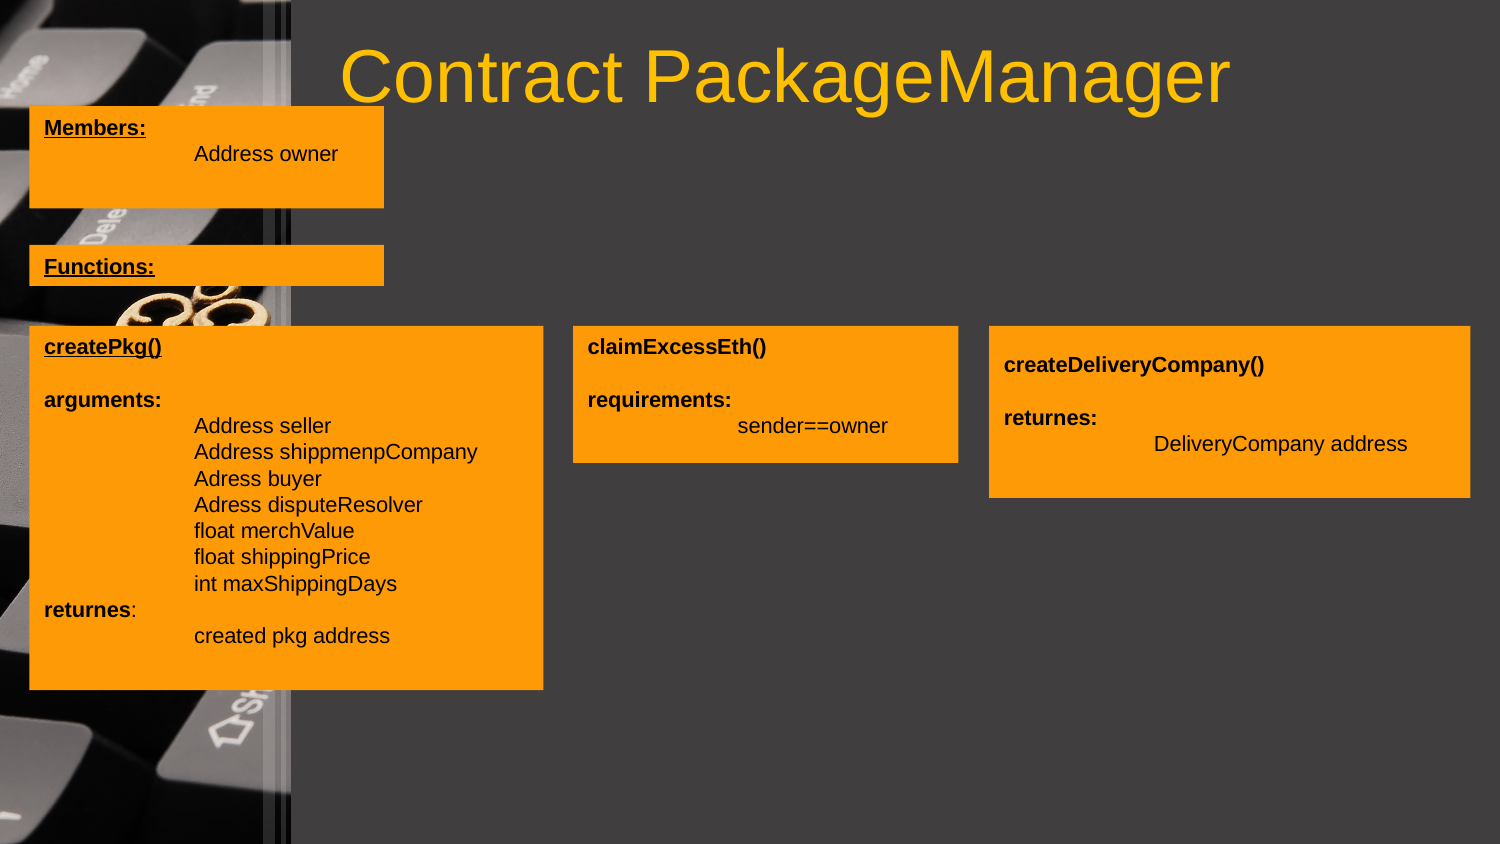

Contract PackageManager
Members:
	Address owner

Functions:
createPkg()

arguments:
	Address seller
	Address shippmenpCompany
	Adress buyer
	Adress disputeResolver
	float merchValue
	float shippingPrice
	int maxShippingDays
returnes:
	created pkg address

claimExcessEth()

requirements:
	sender==owner

createDeliveryCompany()

returnes:
	DeliveryCompany address